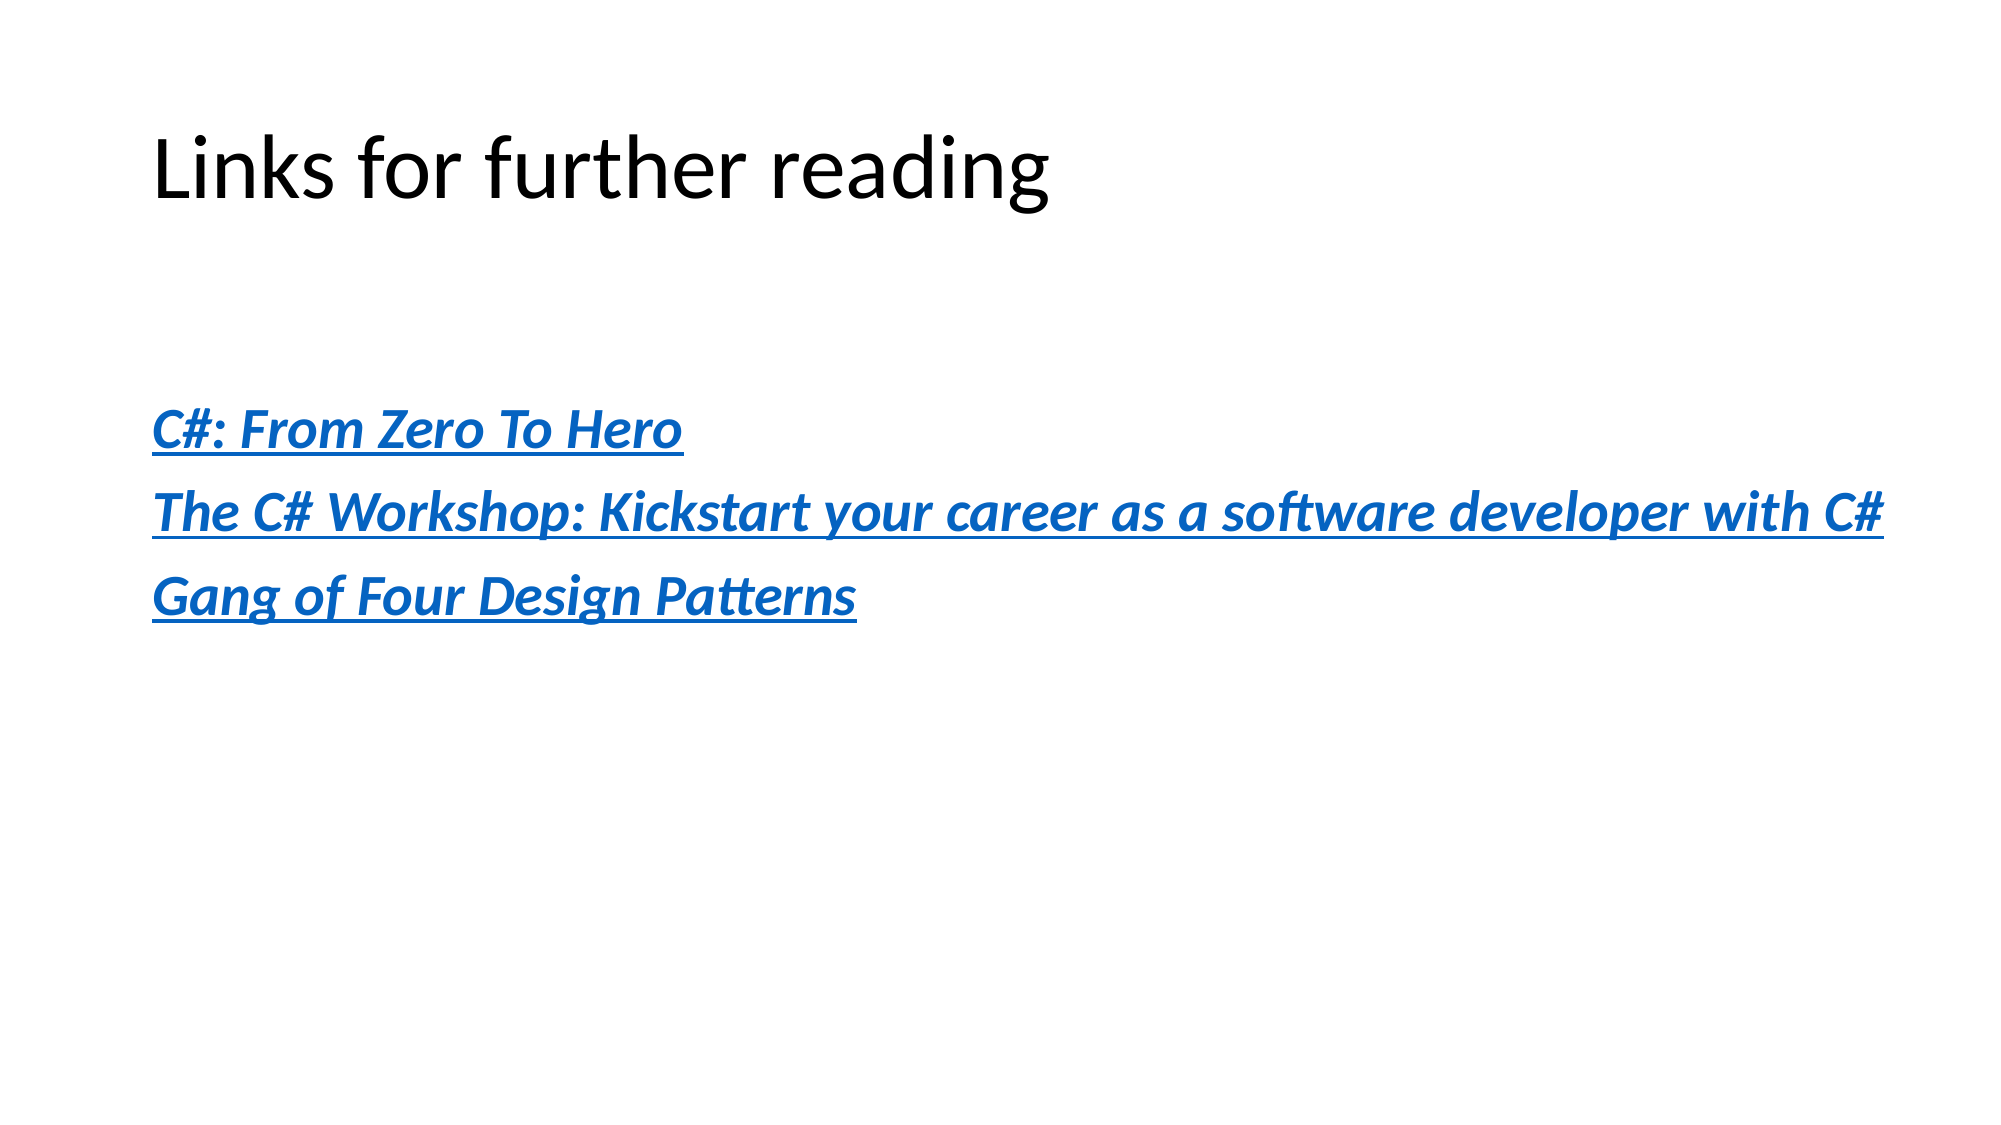

# Links for further reading

C#: From Zero To Hero
The C# Workshop: Kickstart your career as a software developer with C#
Gang of Four Design Patterns